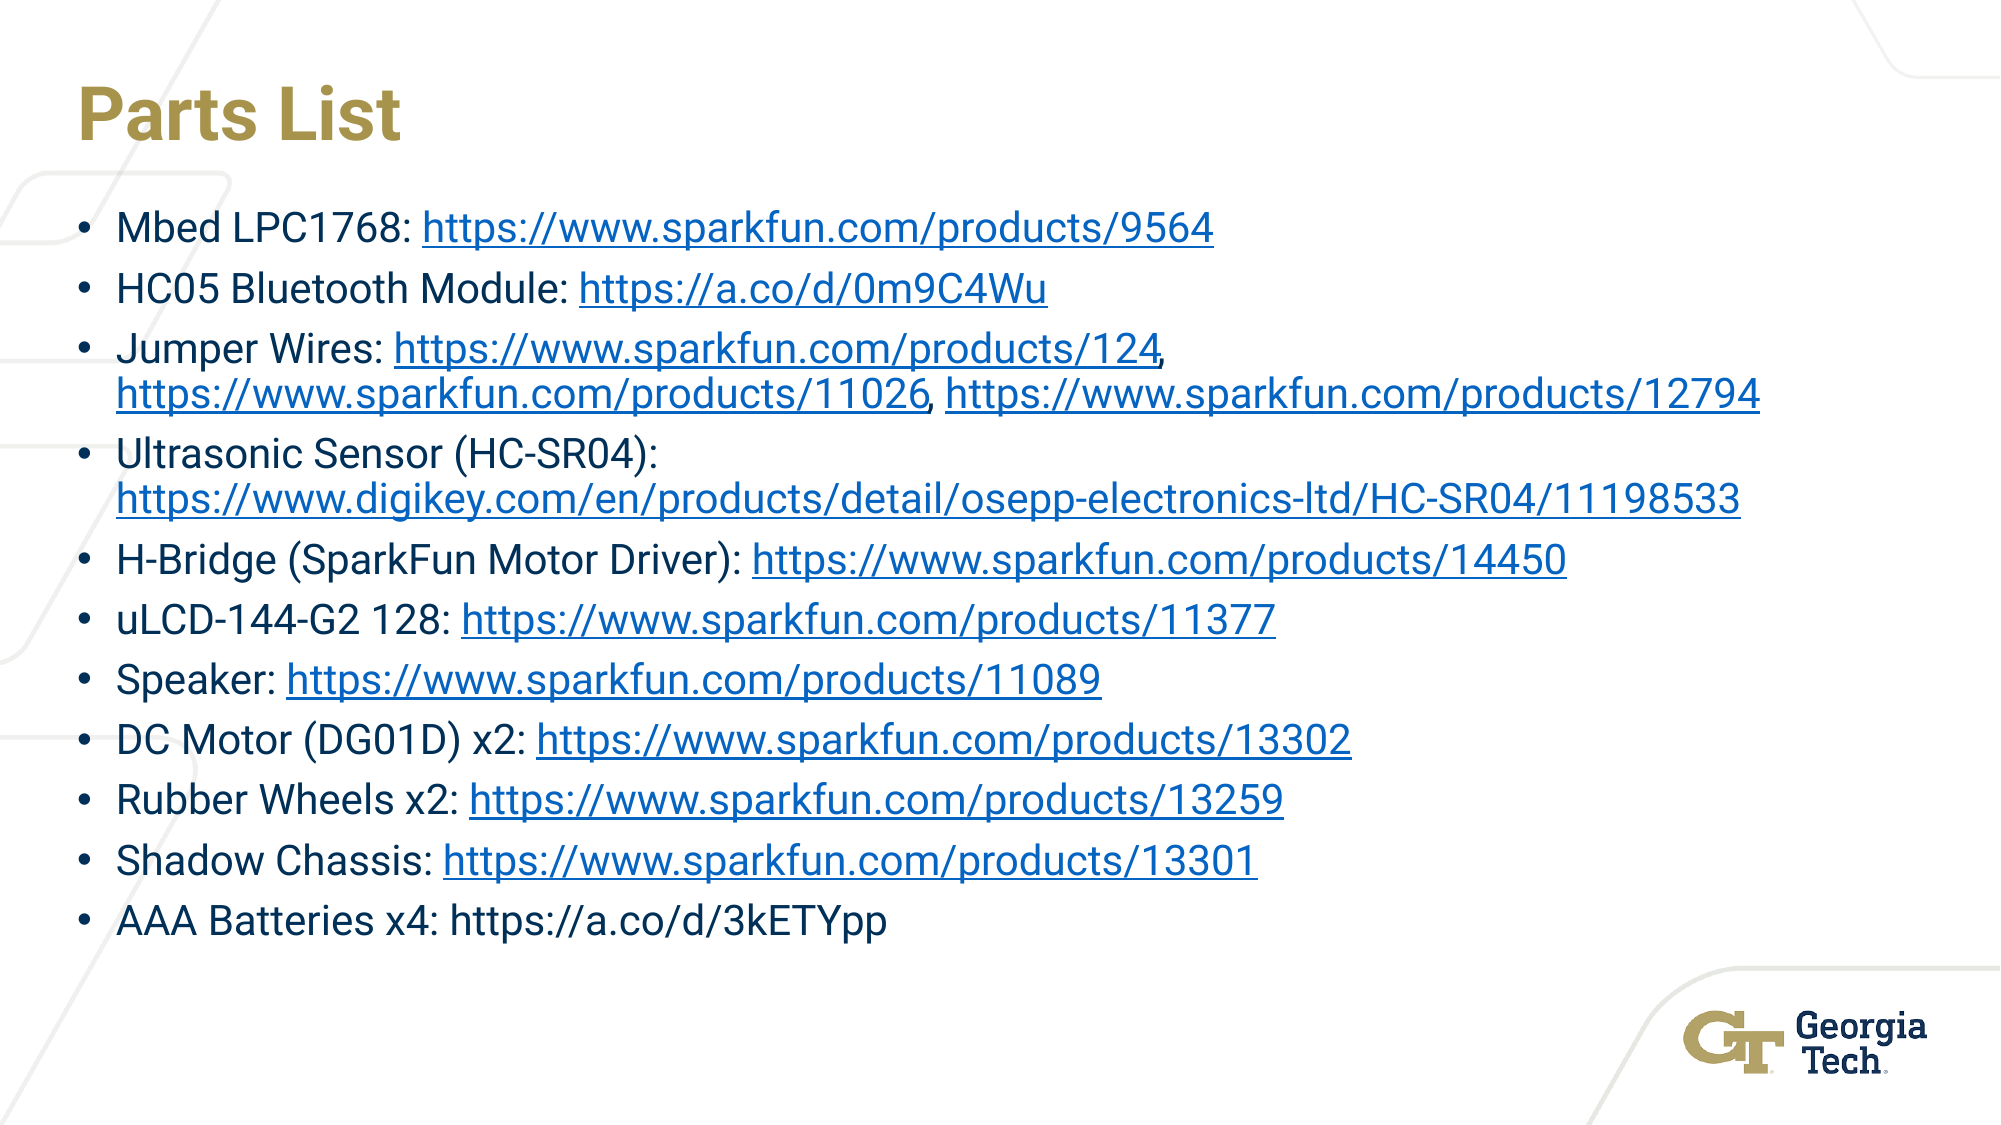

# Parts List
Mbed LPC1768: https://www.sparkfun.com/products/9564
HC05 Bluetooth Module: https://a.co/d/0m9C4Wu
Jumper Wires: https://www.sparkfun.com/products/124, https://www.sparkfun.com/products/11026, https://www.sparkfun.com/products/12794
Ultrasonic Sensor (HC-SR04): https://www.digikey.com/en/products/detail/osepp-electronics-ltd/HC-SR04/11198533
H-Bridge (SparkFun Motor Driver): https://www.sparkfun.com/products/14450
uLCD-144-G2 128: https://www.sparkfun.com/products/11377
Speaker: https://www.sparkfun.com/products/11089
DC Motor (DG01D) x2: https://www.sparkfun.com/products/13302
Rubber Wheels x2: https://www.sparkfun.com/products/13259
Shadow Chassis: https://www.sparkfun.com/products/13301
AAA Batteries x4: https://a.co/d/3kETYpp